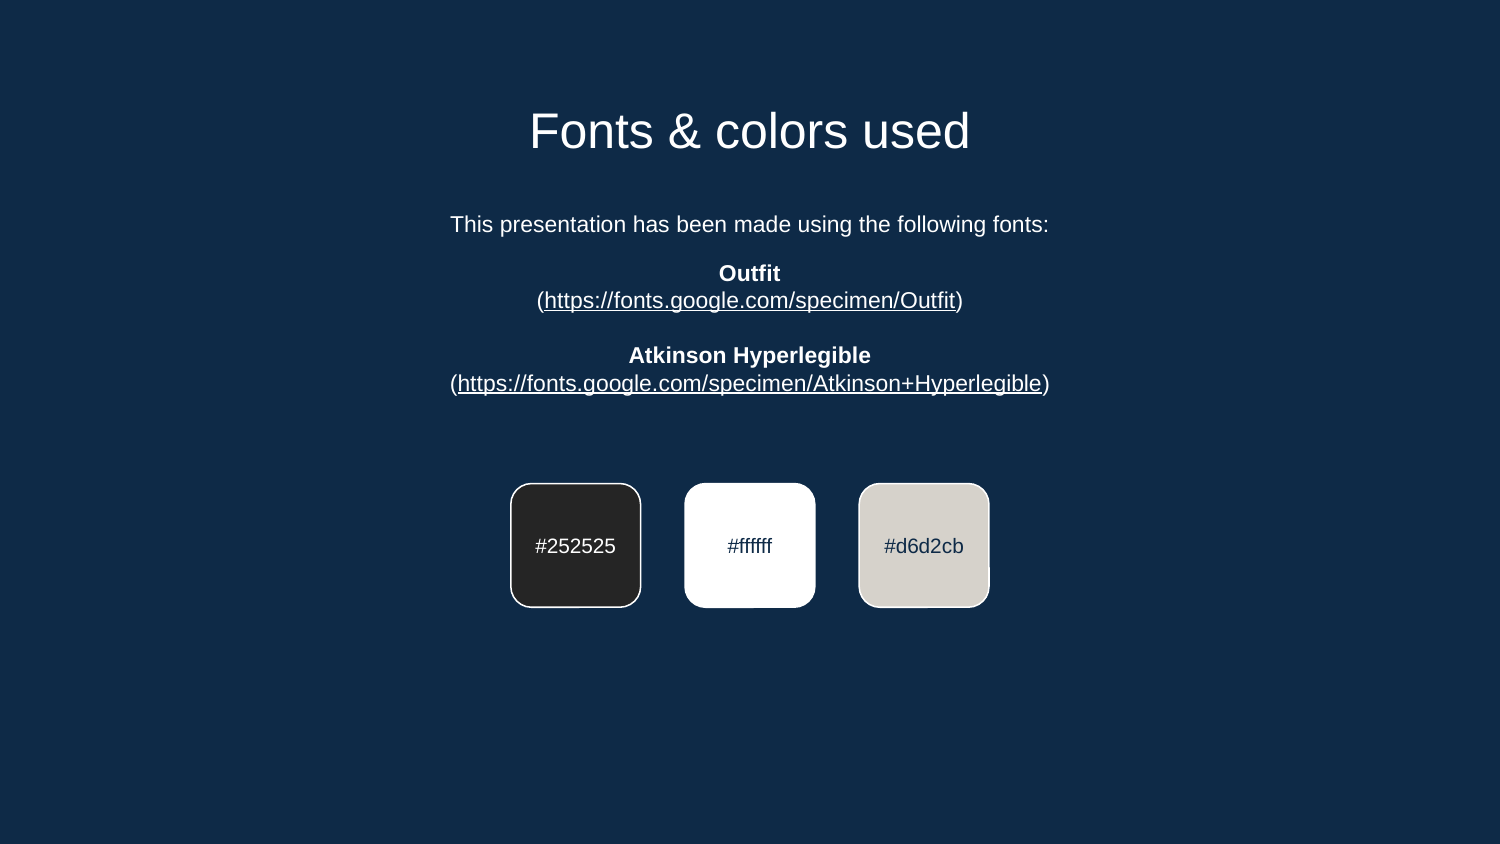

# Fonts & colors used
This presentation has been made using the following fonts:
Outfit
(https://fonts.google.com/specimen/Outfit)

Atkinson Hyperlegible
(https://fonts.google.com/specimen/Atkinson+Hyperlegible)

#252525
#ffffff
#d6d2cb